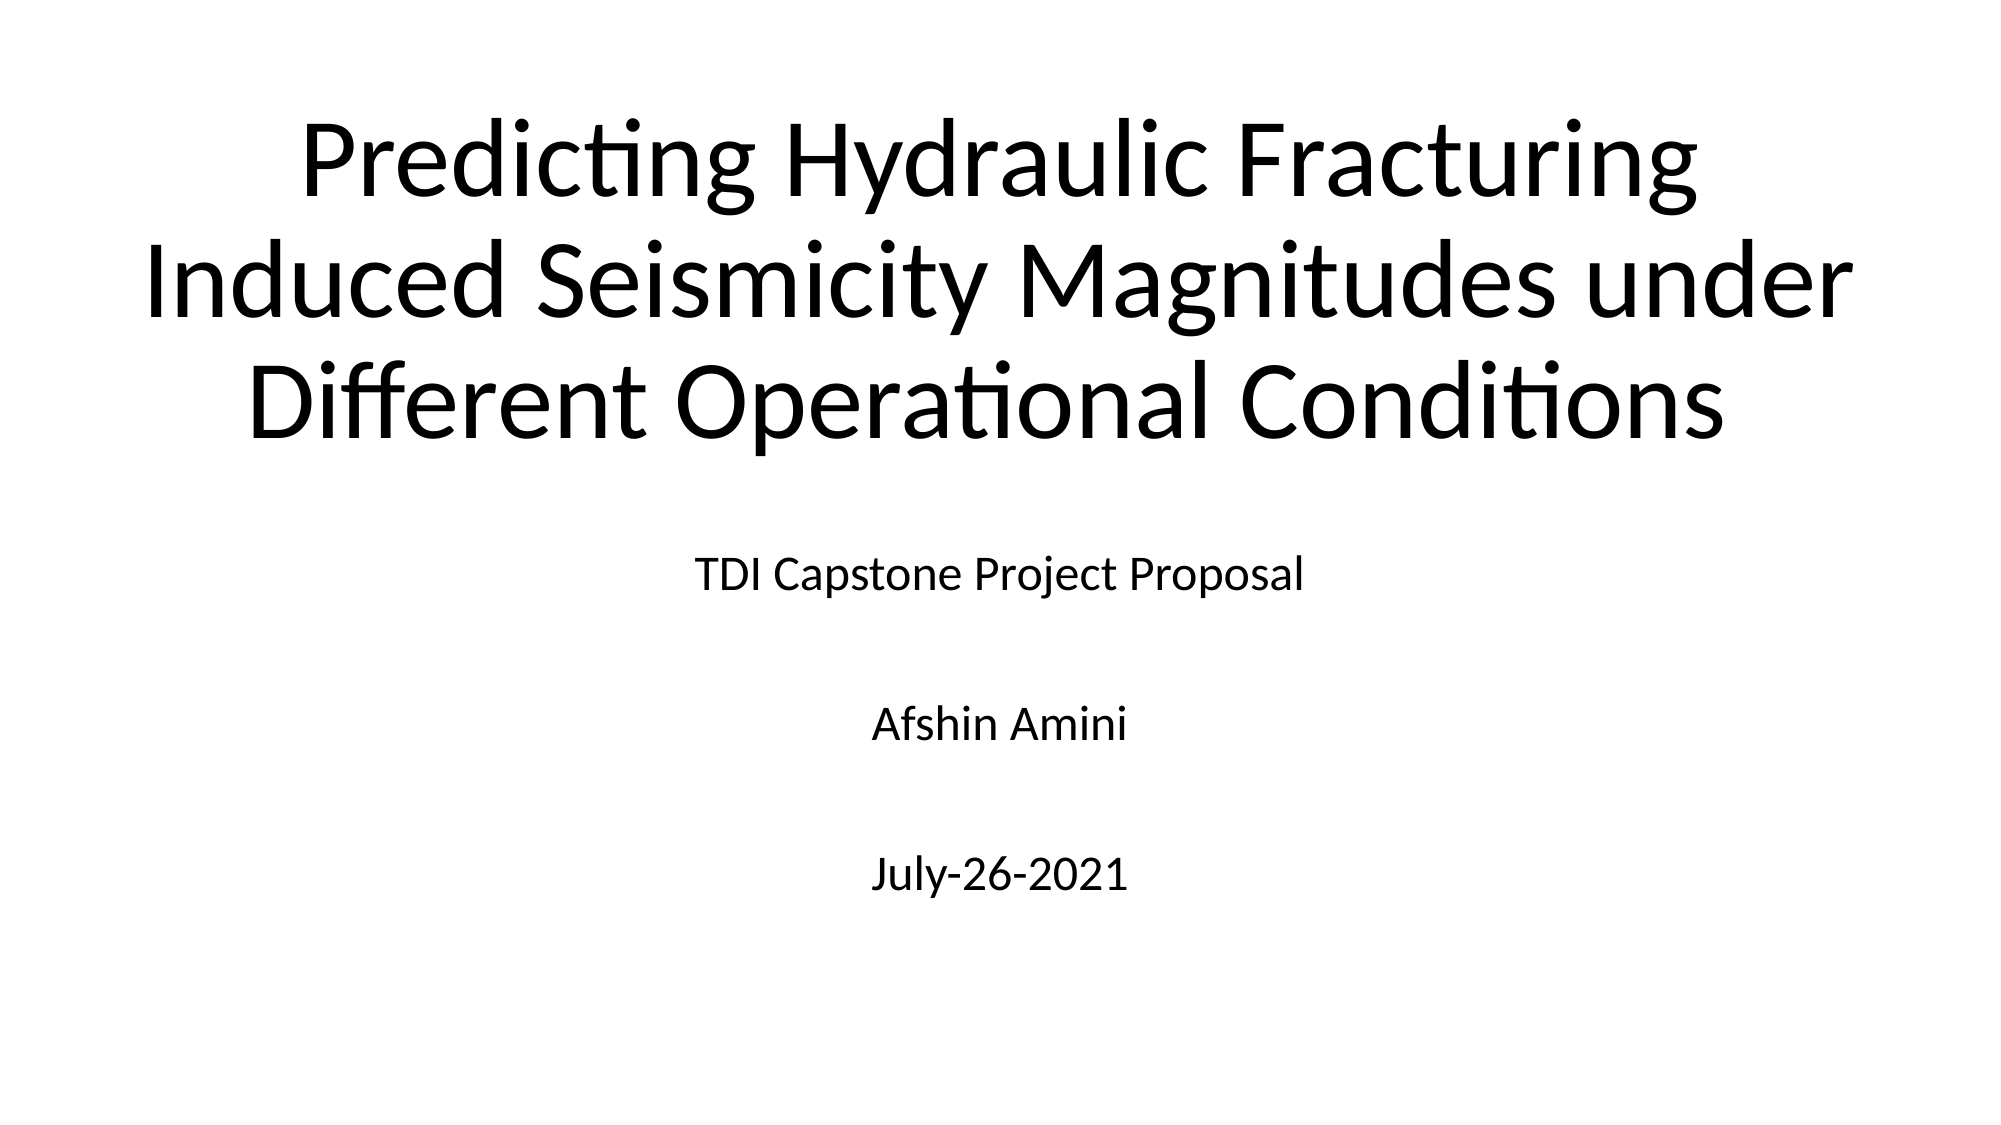

# Predicting Hydraulic Fracturing Induced Seismicity Magnitudes under Different Operational Conditions
TDI Capstone Project Proposal

Afshin Amini

July-26-2021